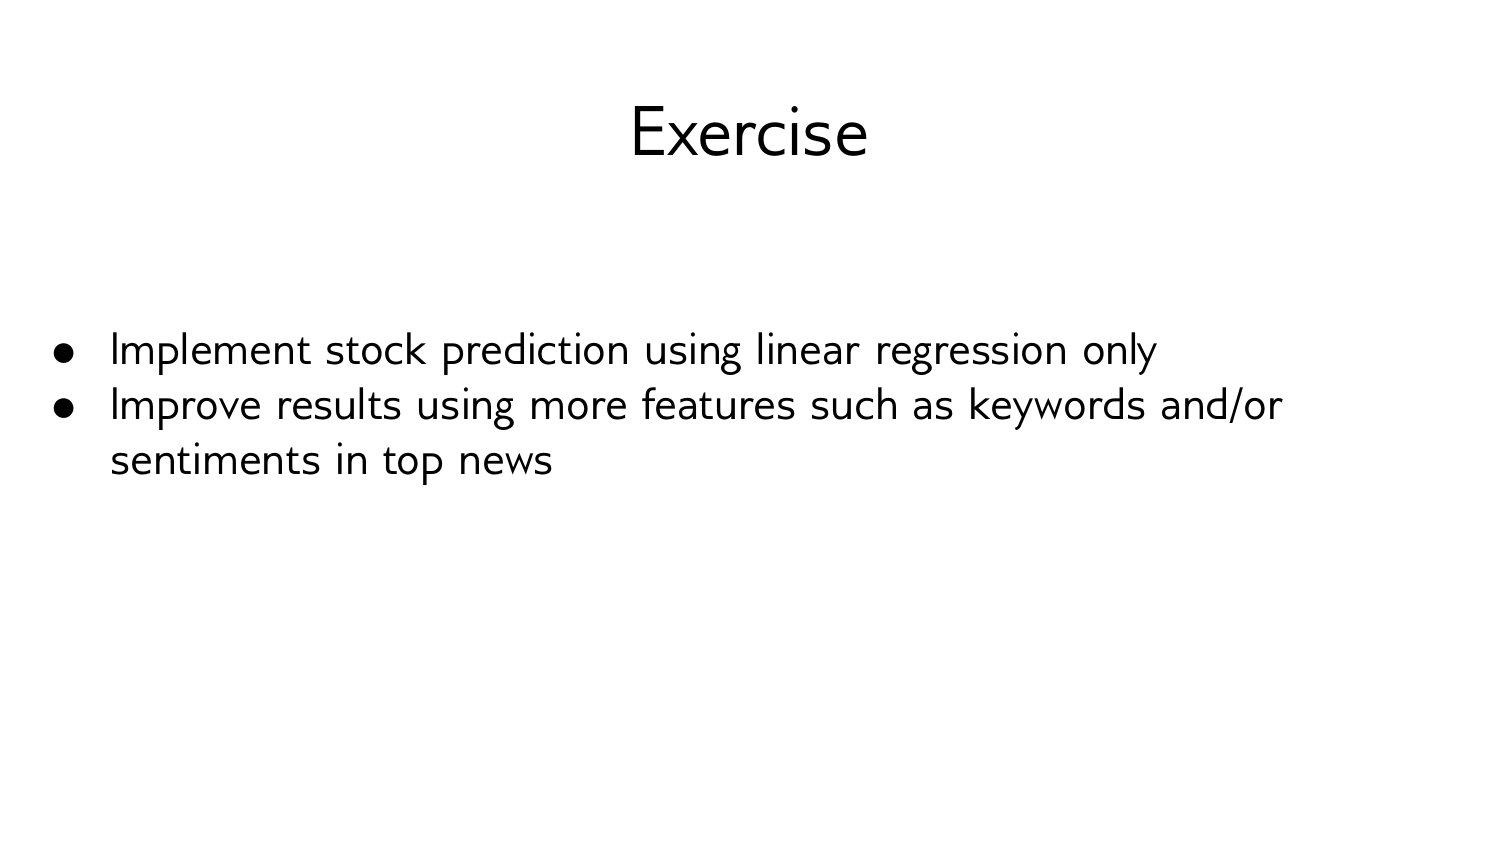

# Exercise
Implement stock prediction using linear regression only
Improve results using more features such as keywords and/or sentiments in top news